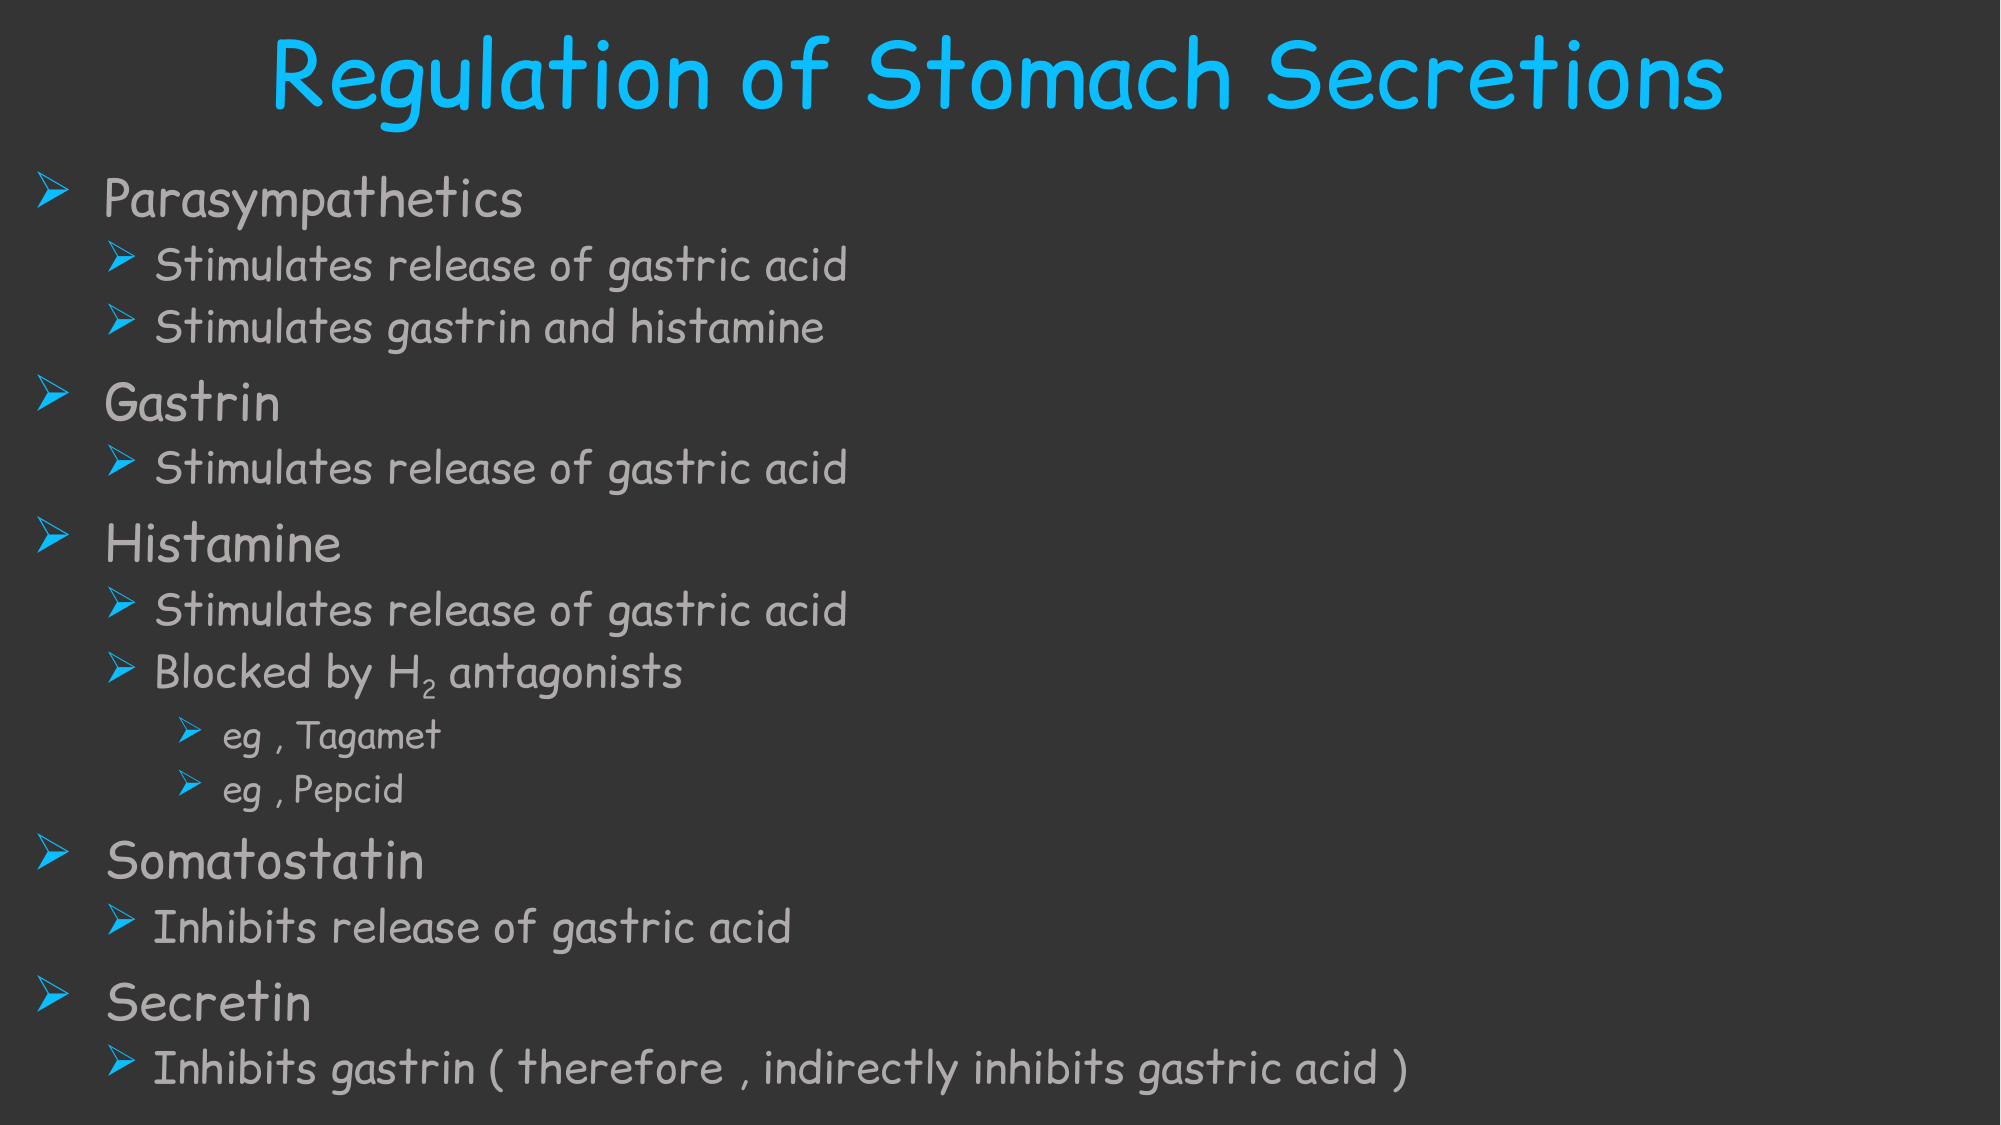

# Regulation of Stomach Secretions
Parasympathetics
 Stimulates release of gastric acid
 Stimulates gastrin and histamine
Gastrin
 Stimulates release of gastric acid
Histamine
 Stimulates release of gastric acid
 Blocked by H2 antagonists
 eg , Tagamet
 eg , Pepcid
Somatostatin
 Inhibits release of gastric acid
Secretin
 Inhibits gastrin ( therefore , indirectly inhibits gastric acid )